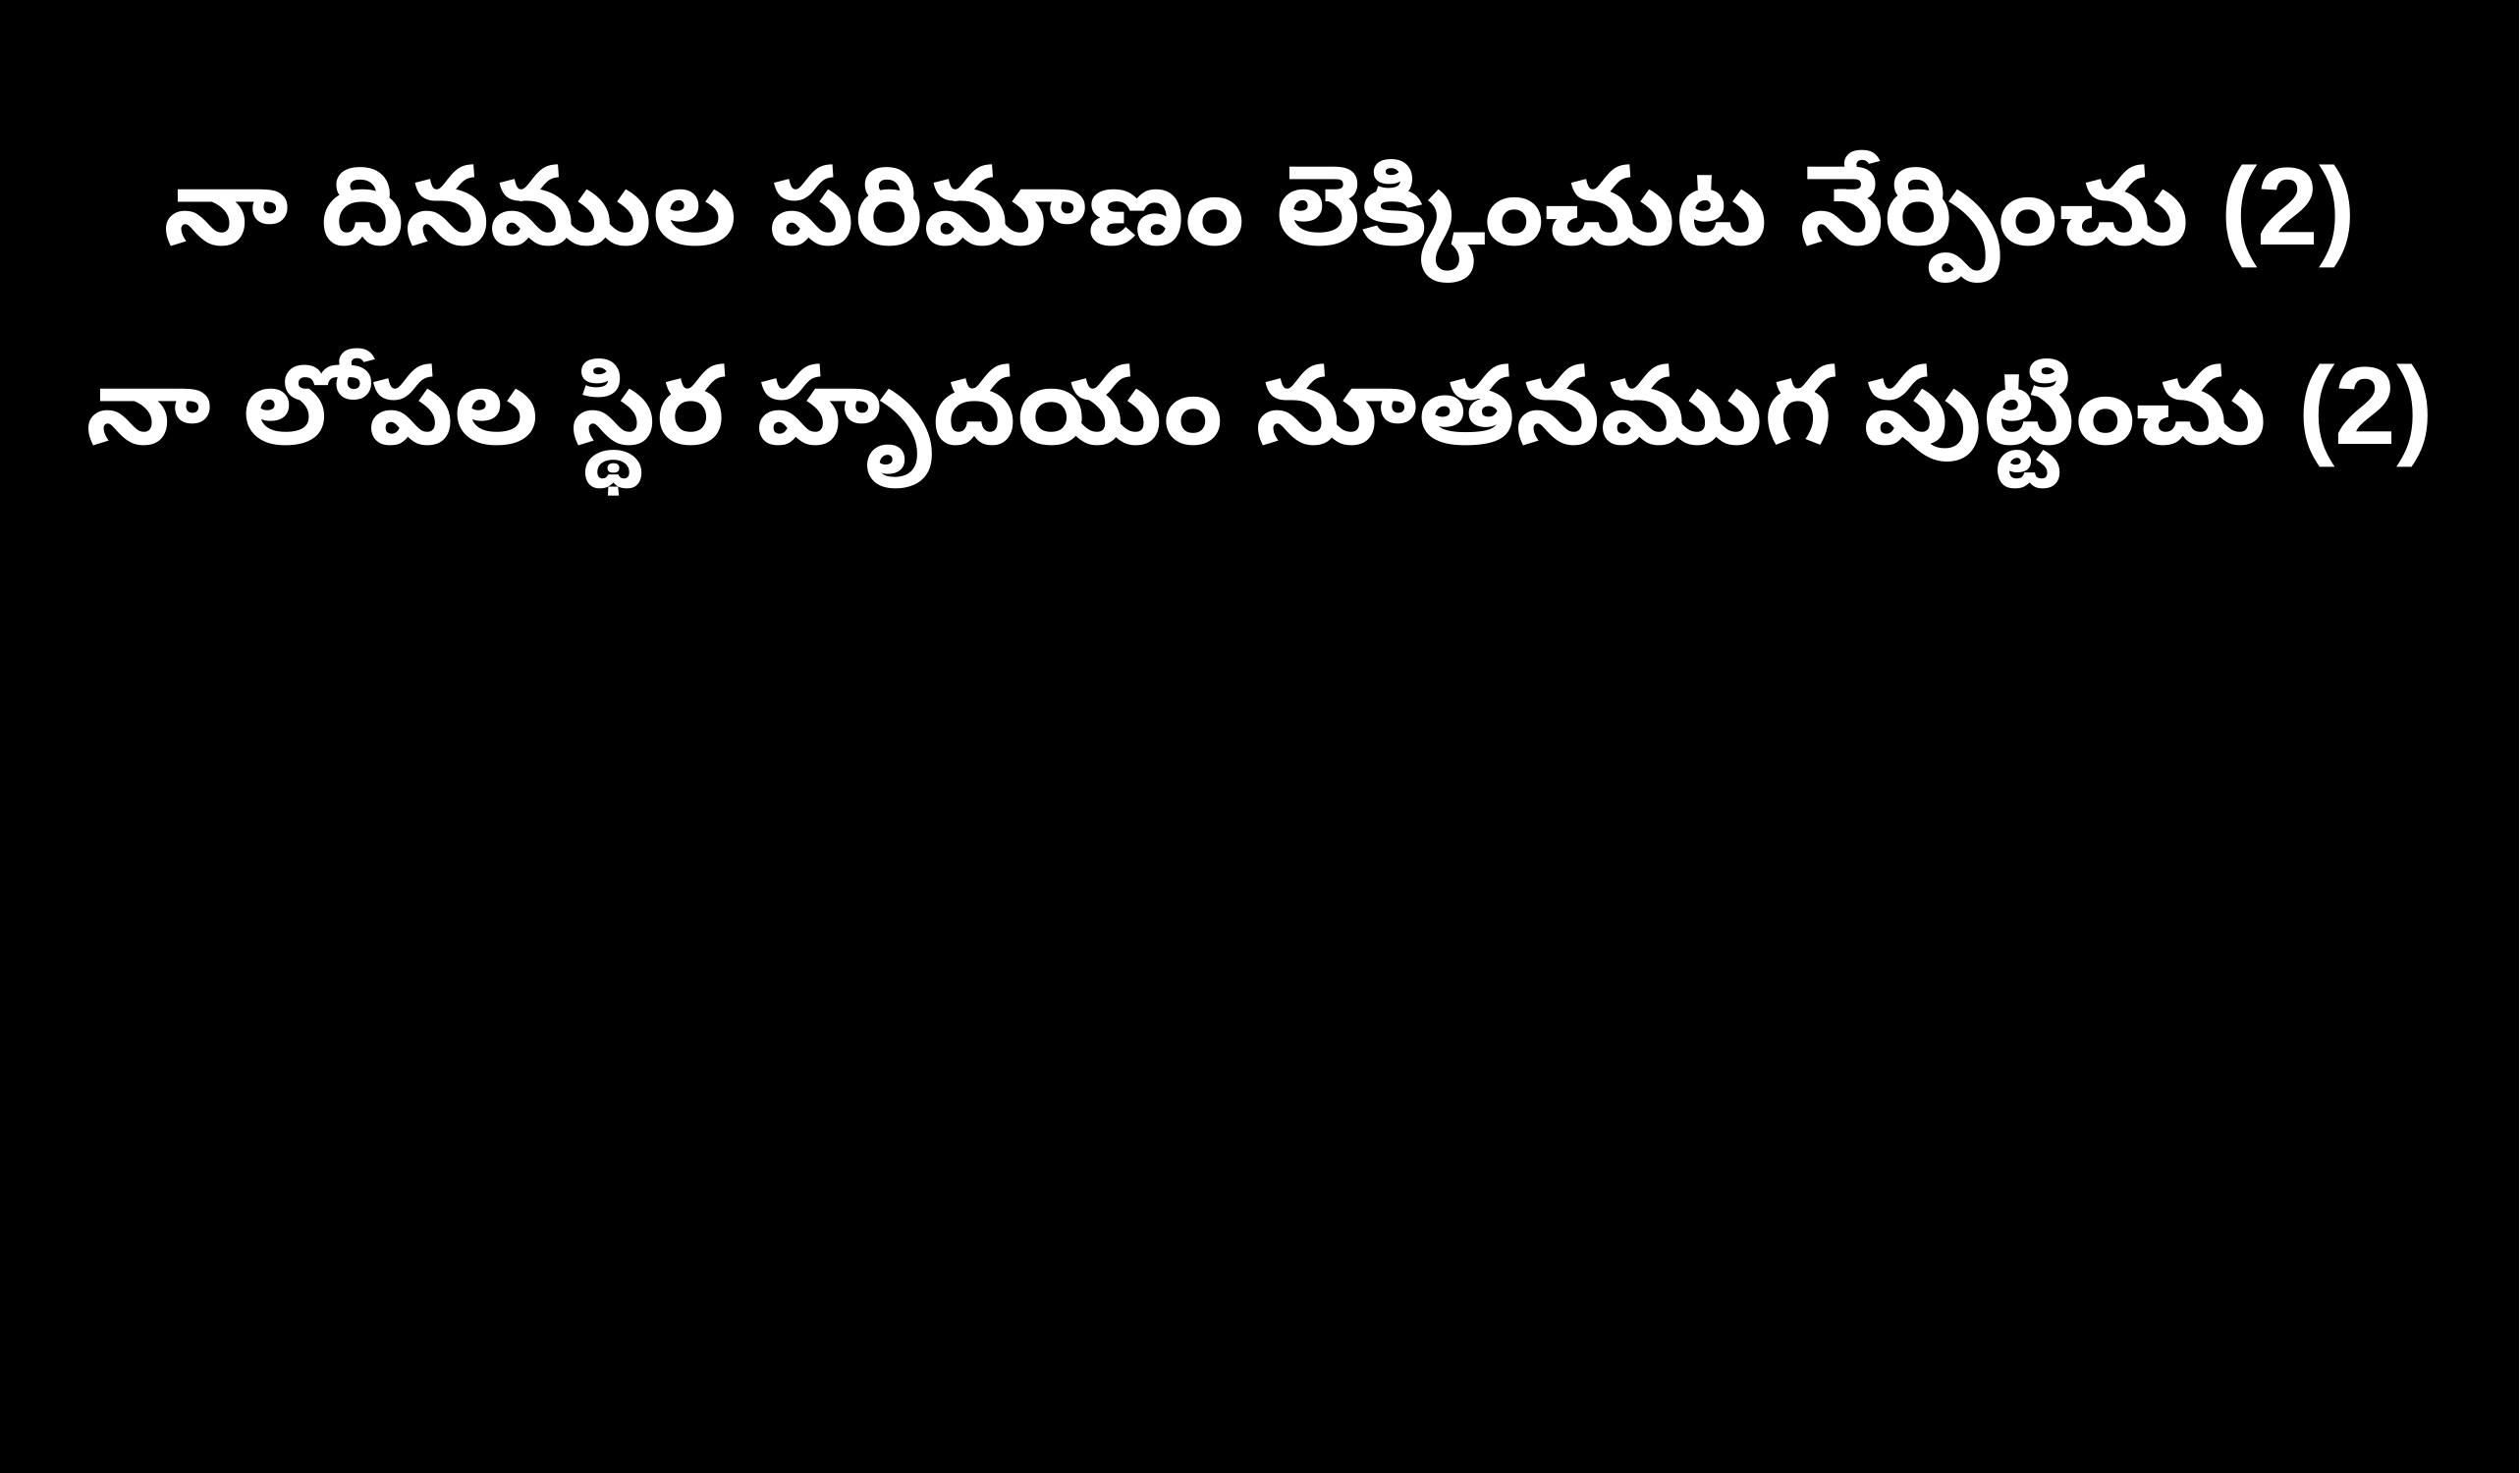

నా దినముల పరిమాణం లెక్కించుట నేర్పించు (2)
నా లోపల స్థిర హృదయం నూతనముగ పుట్టించు (2)